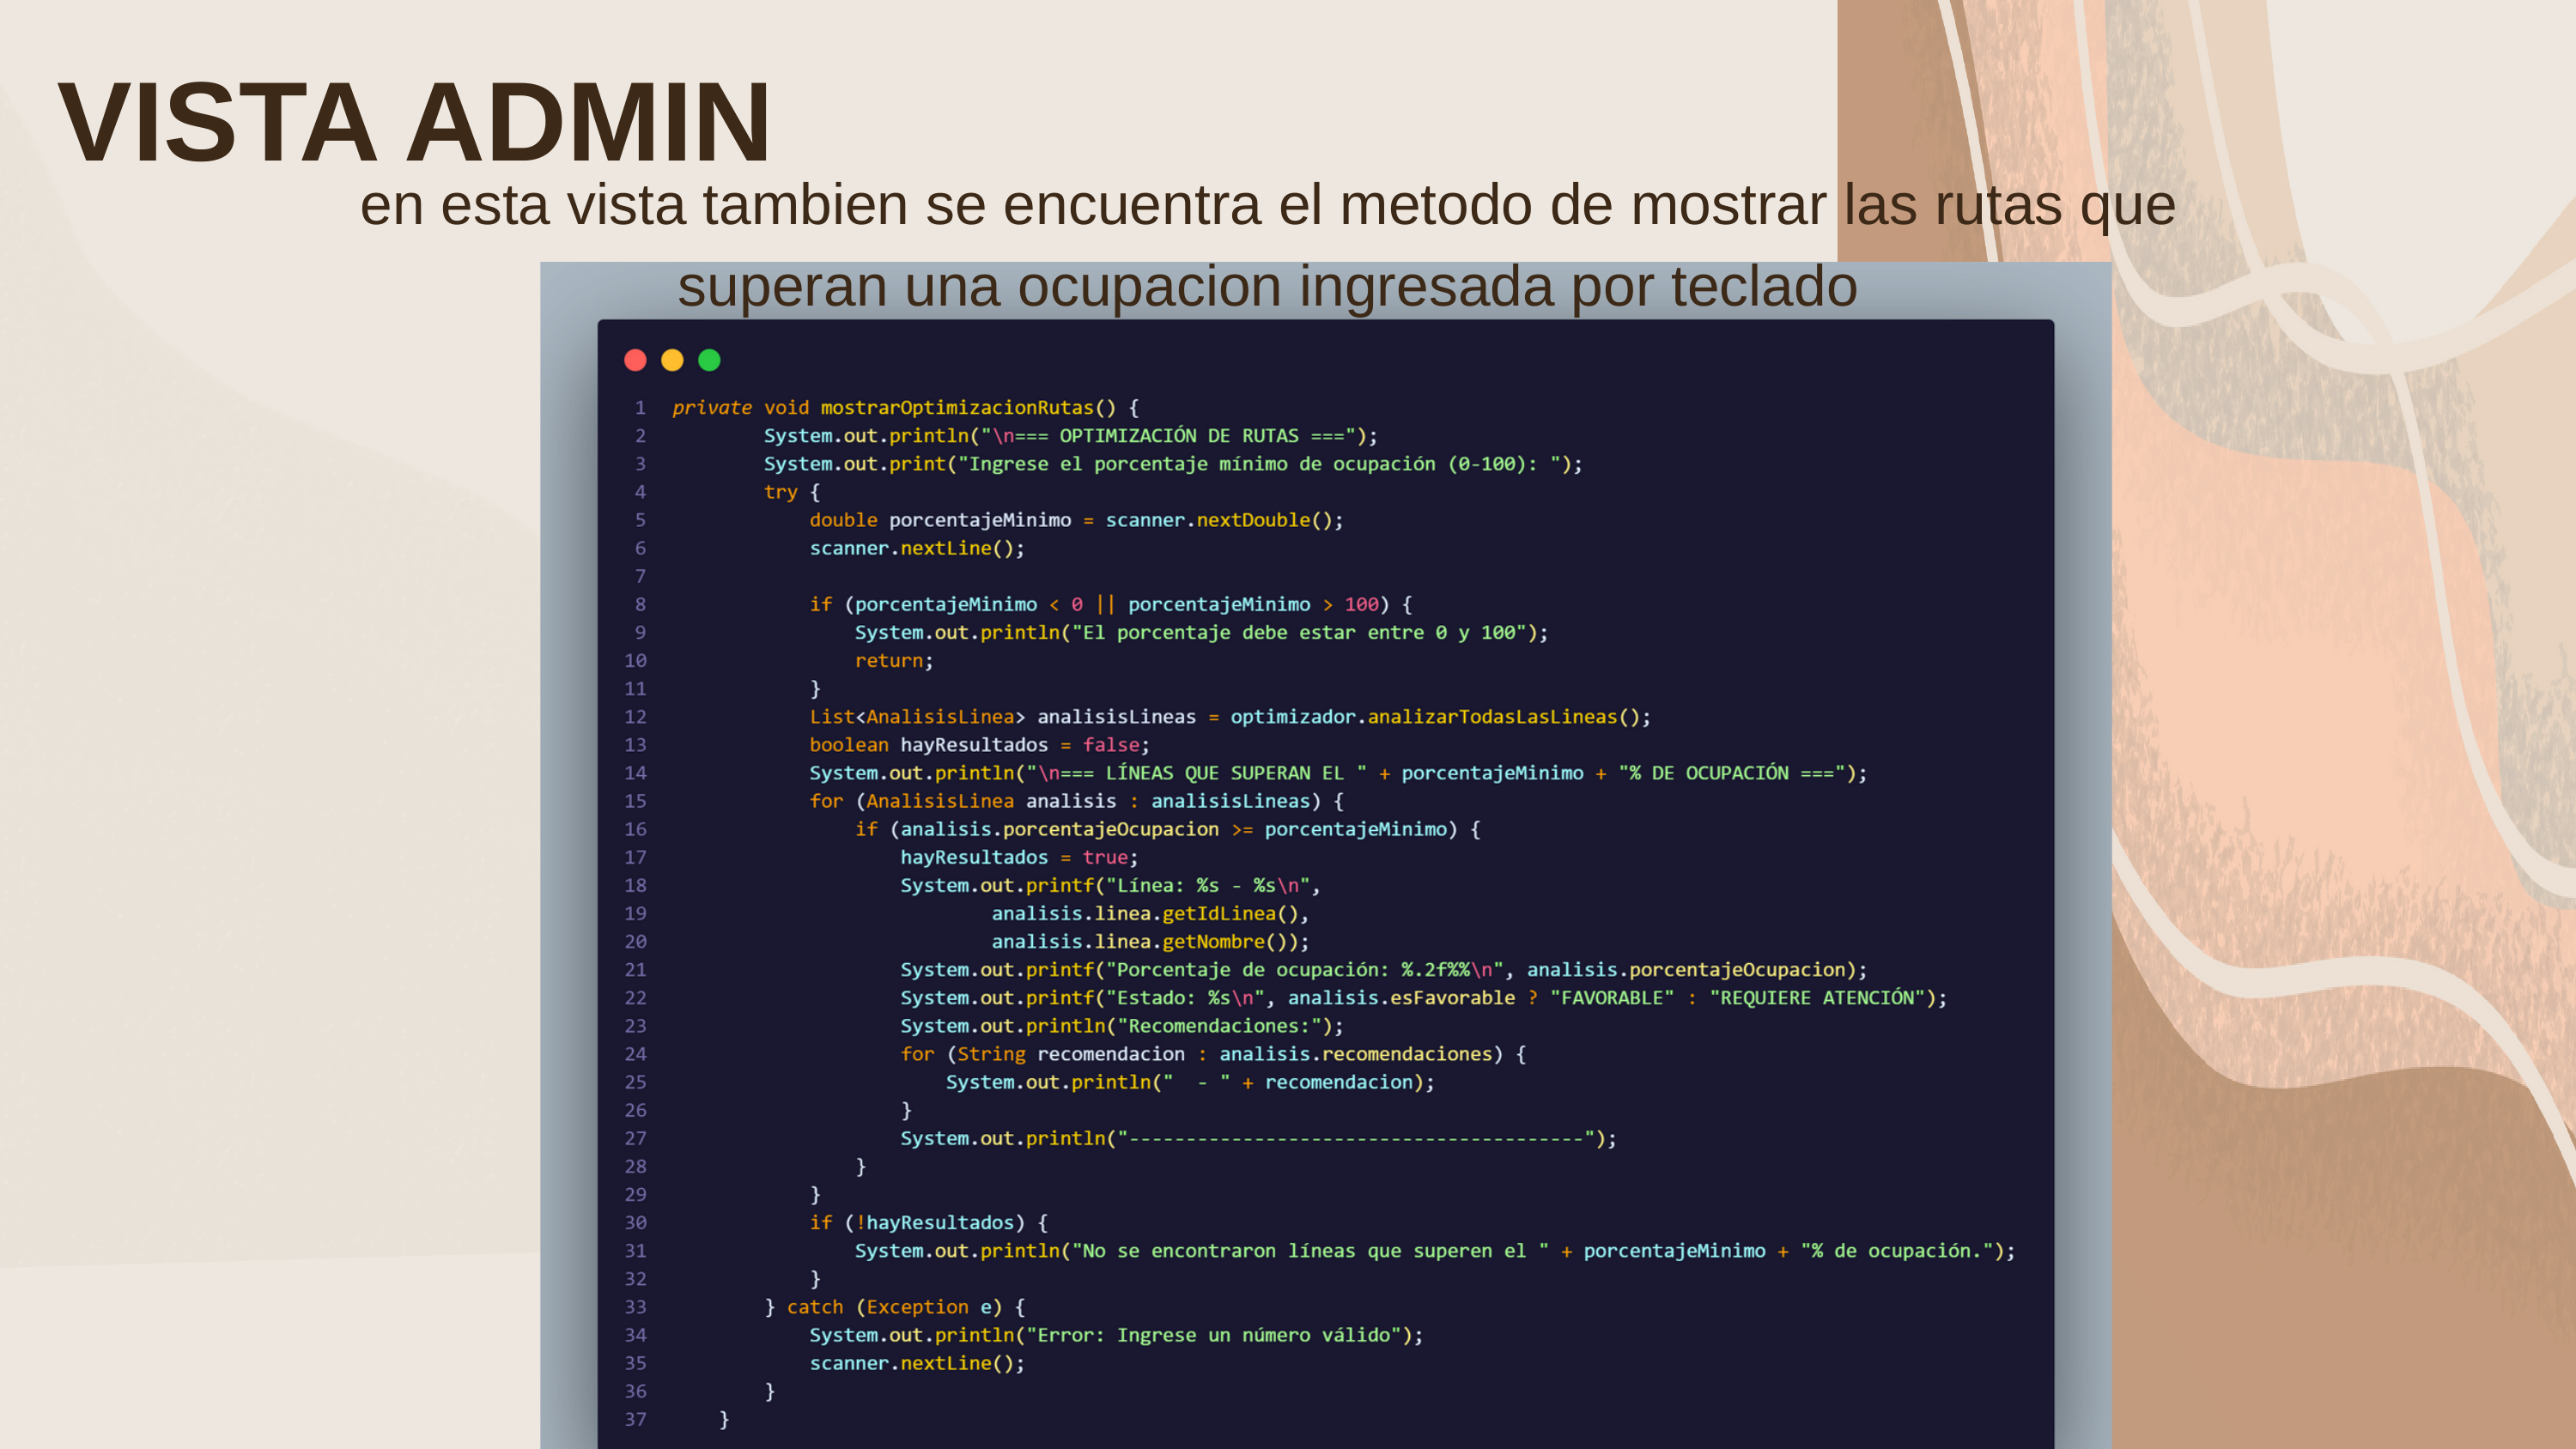

VISTA ADMIN
en esta vista tambien se encuentra el metodo de mostrar las rutas que superan una ocupacion ingresada por teclado